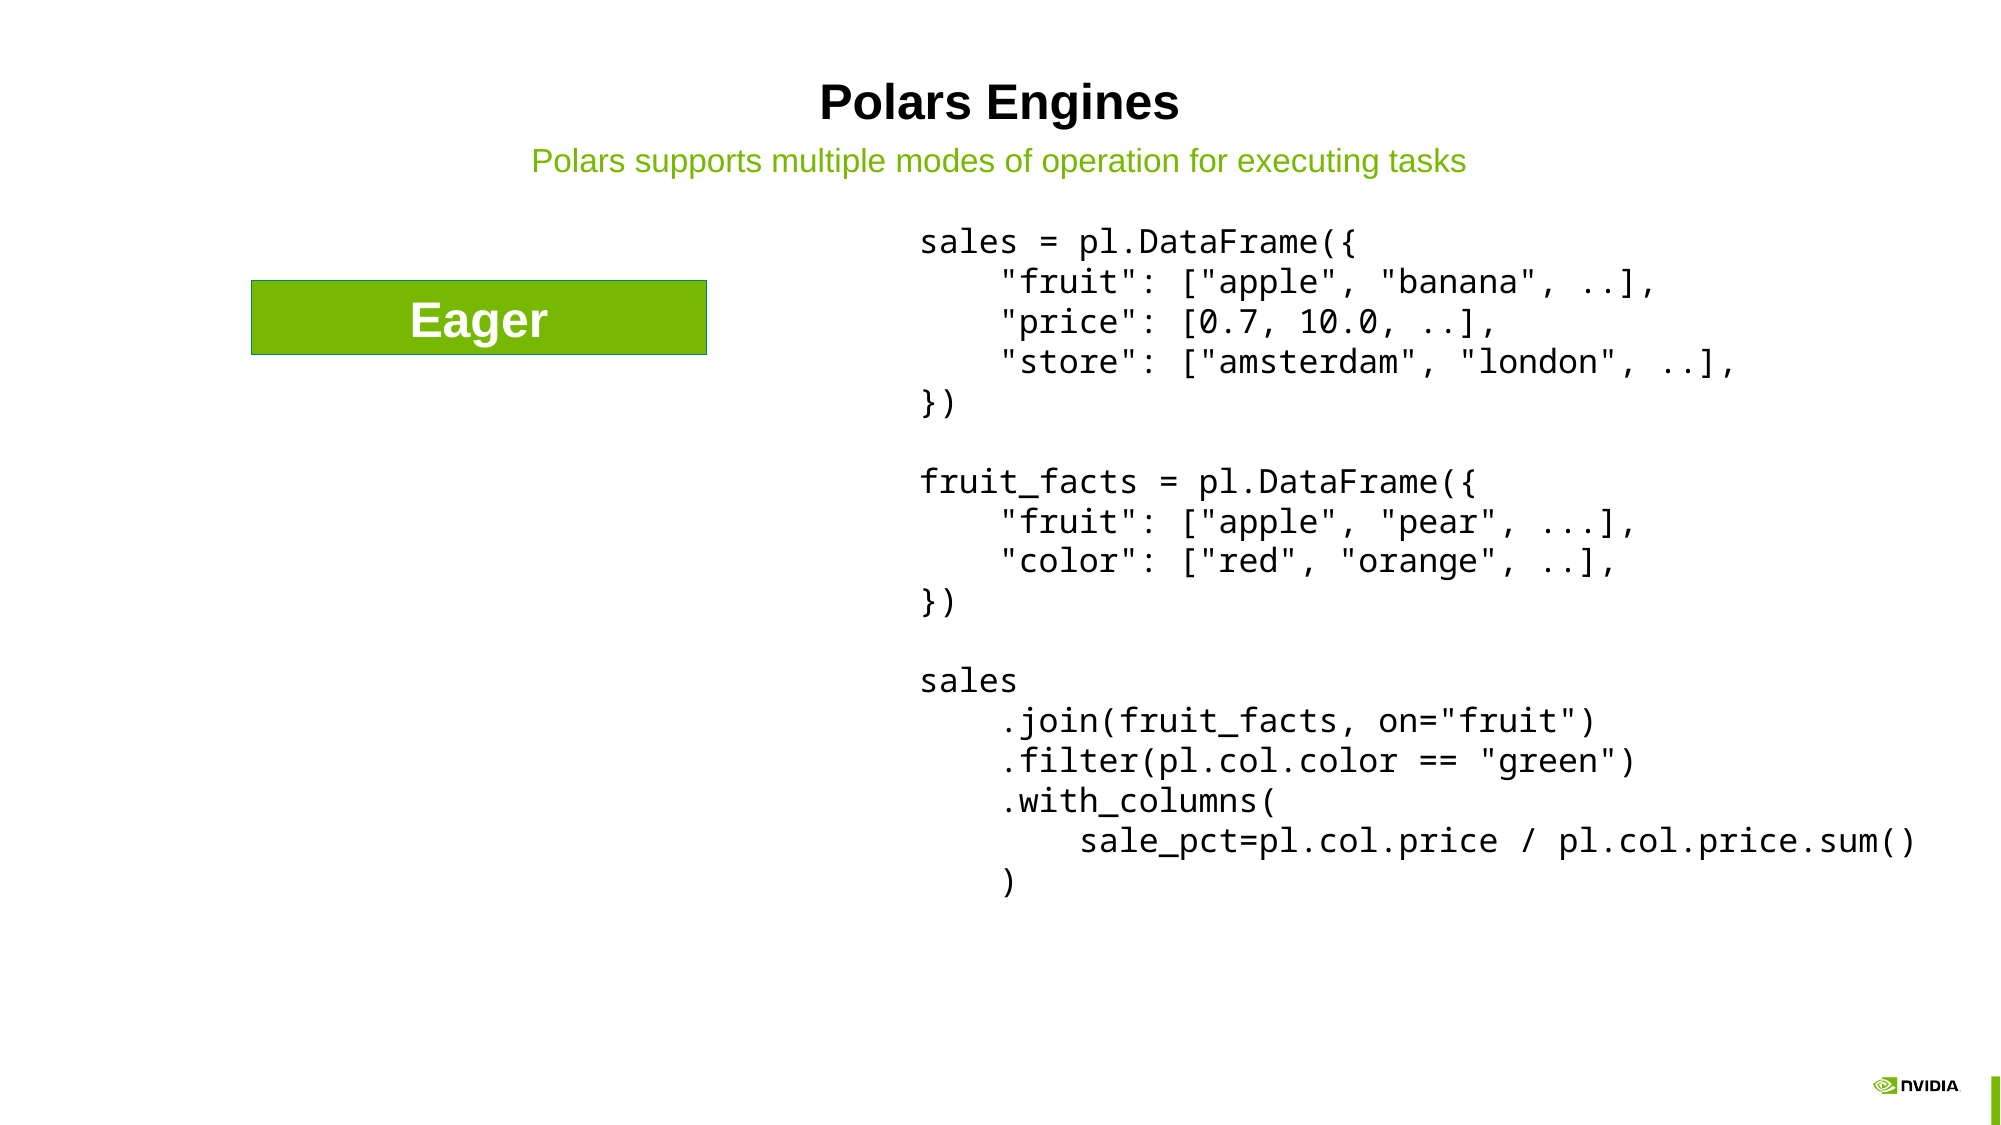

# Polars Engines
Polars supports multiple modes of operation for executing tasks
sales = pl.DataFrame({
    "fruit": ["apple", "banana", ..],
    "price": [0.7, 10.0, ..],
    "store": ["amsterdam", "london", ..],
})

fruit_facts = pl.DataFrame({
    "fruit": ["apple", "pear", ...],
    "color": ["red", "orange", ..],
})

sales
    .join(fruit_facts, on="fruit")
    .filter(pl.col.color == "green")
    .with_columns(
        sale_pct=pl.col.price / pl.col.price.sum()
    )
Eager